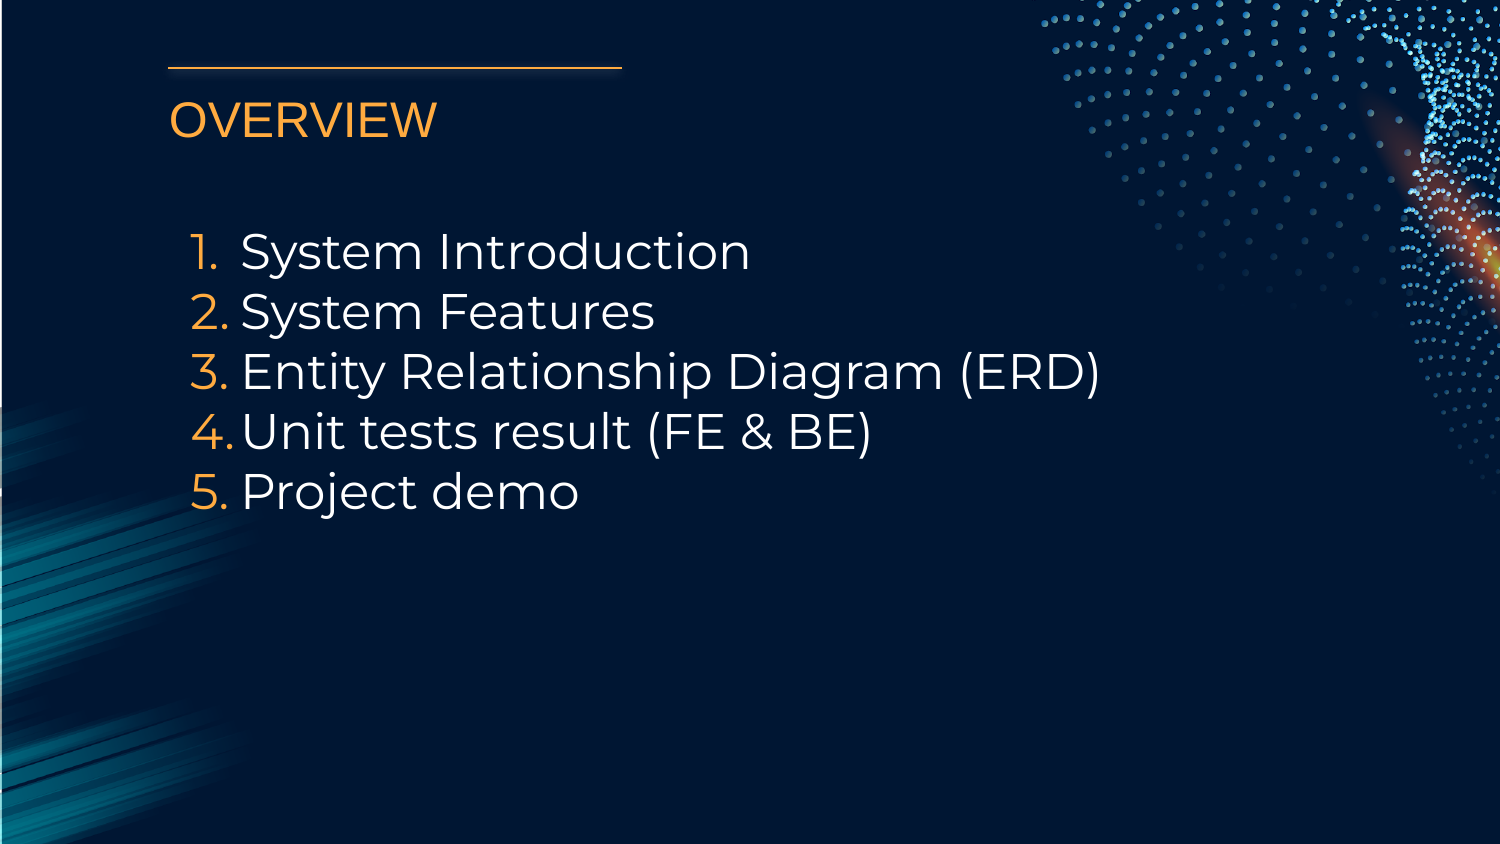

# OVERVIEW

System Introduction
System Features
Entity Relationship Diagram (ERD)
Unit tests result (FE & BE)
Project demo